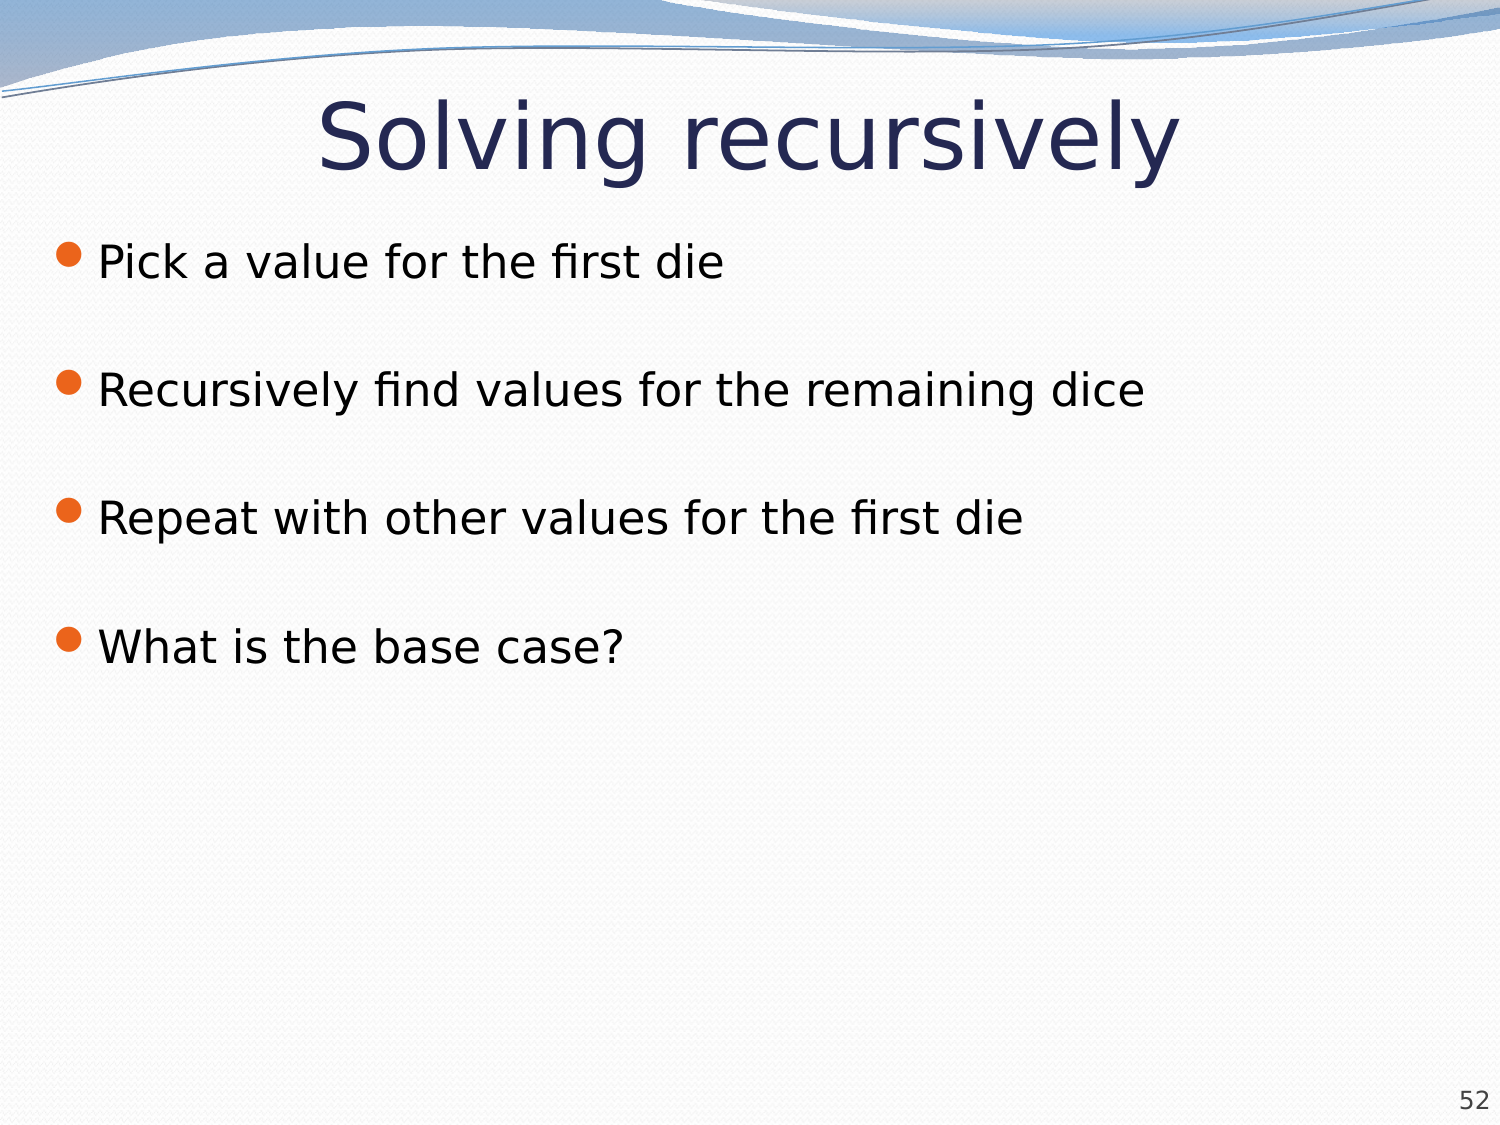

# Solving recursively
Pick a value for the first die

Recursively find values for the remaining dice

Repeat with other values for the first die

What is the base case?